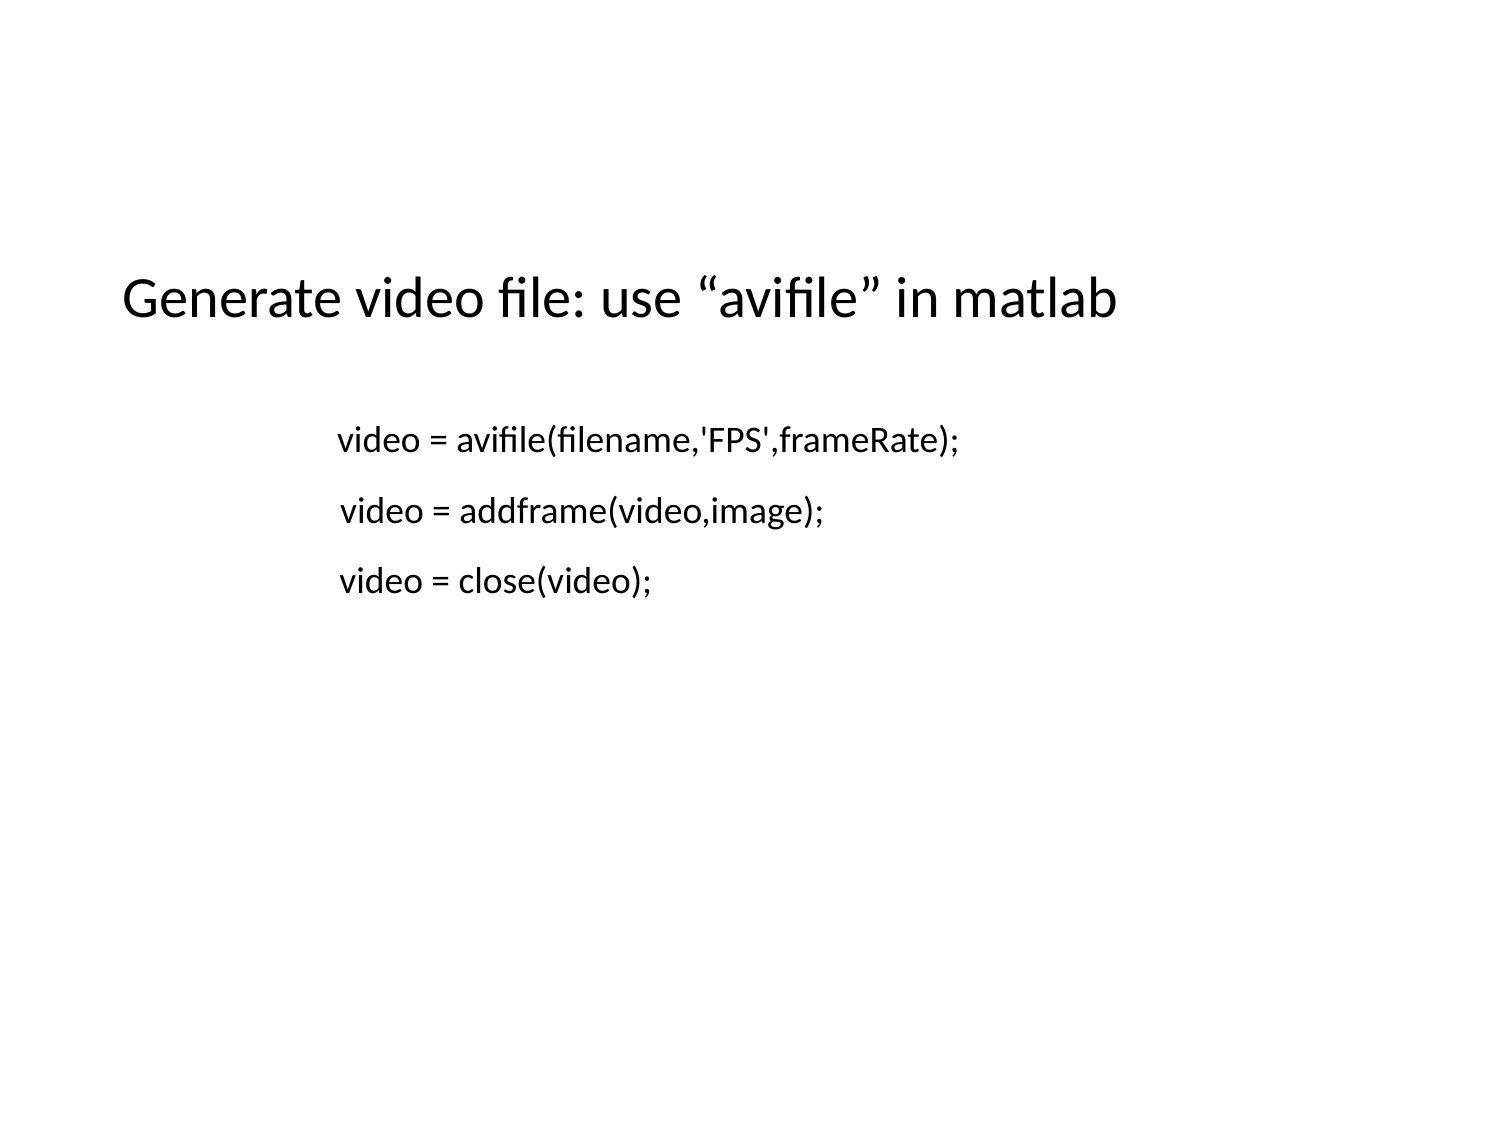

Generate video file: use “avifile” in matlab
video = avifile(filename,'FPS',frameRate);
video = addframe(video,image);
video = close(video);